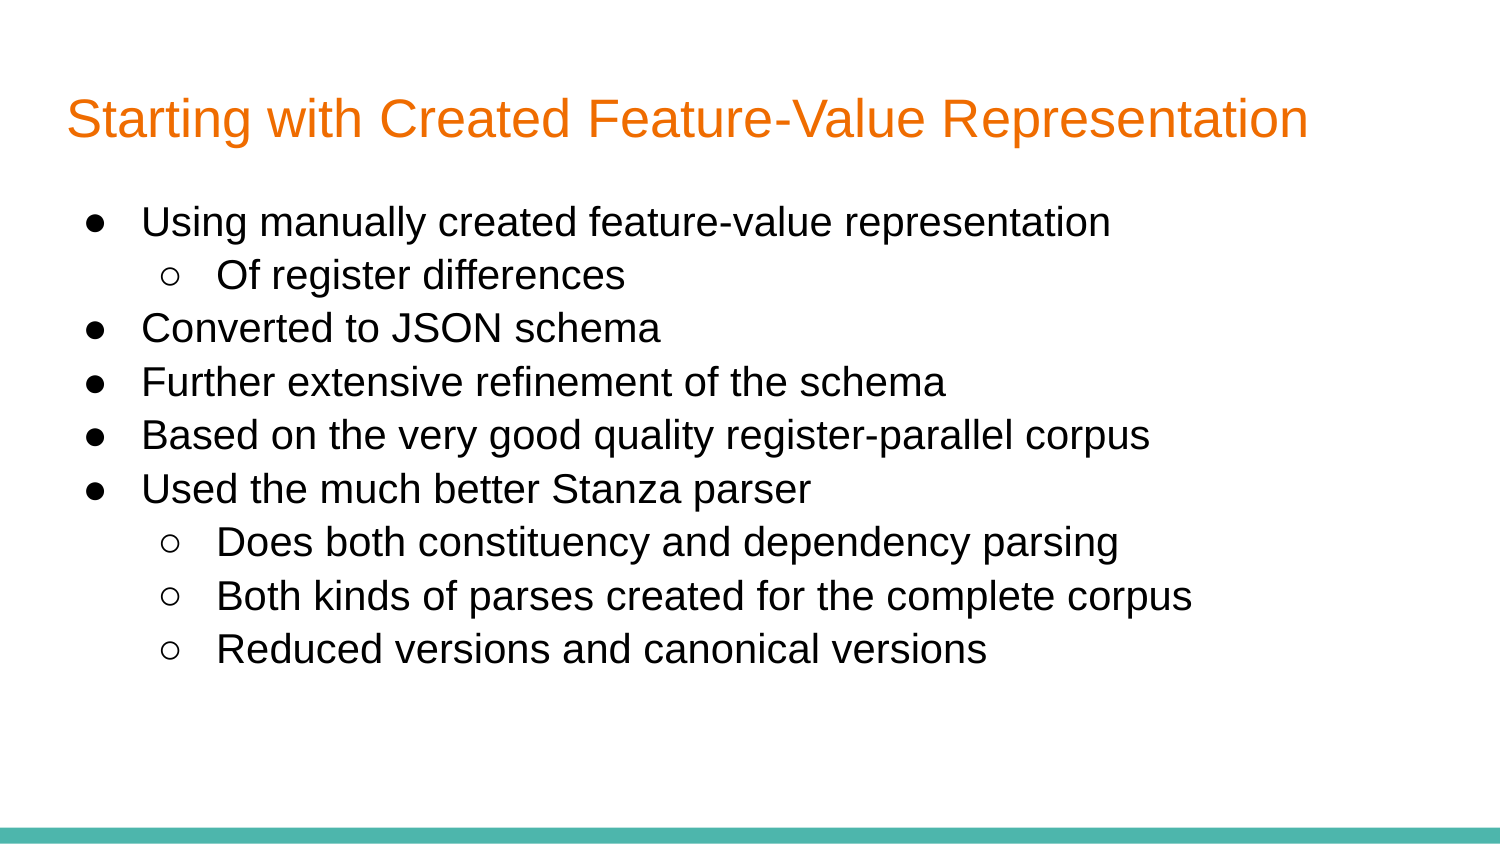

# Starting with Created Feature-Value Representation
Using manually created feature-value representation
Of register differences
Converted to JSON schema
Further extensive refinement of the schema
Based on the very good quality register-parallel corpus
Used the much better Stanza parser
Does both constituency and dependency parsing
Both kinds of parses created for the complete corpus
Reduced versions and canonical versions